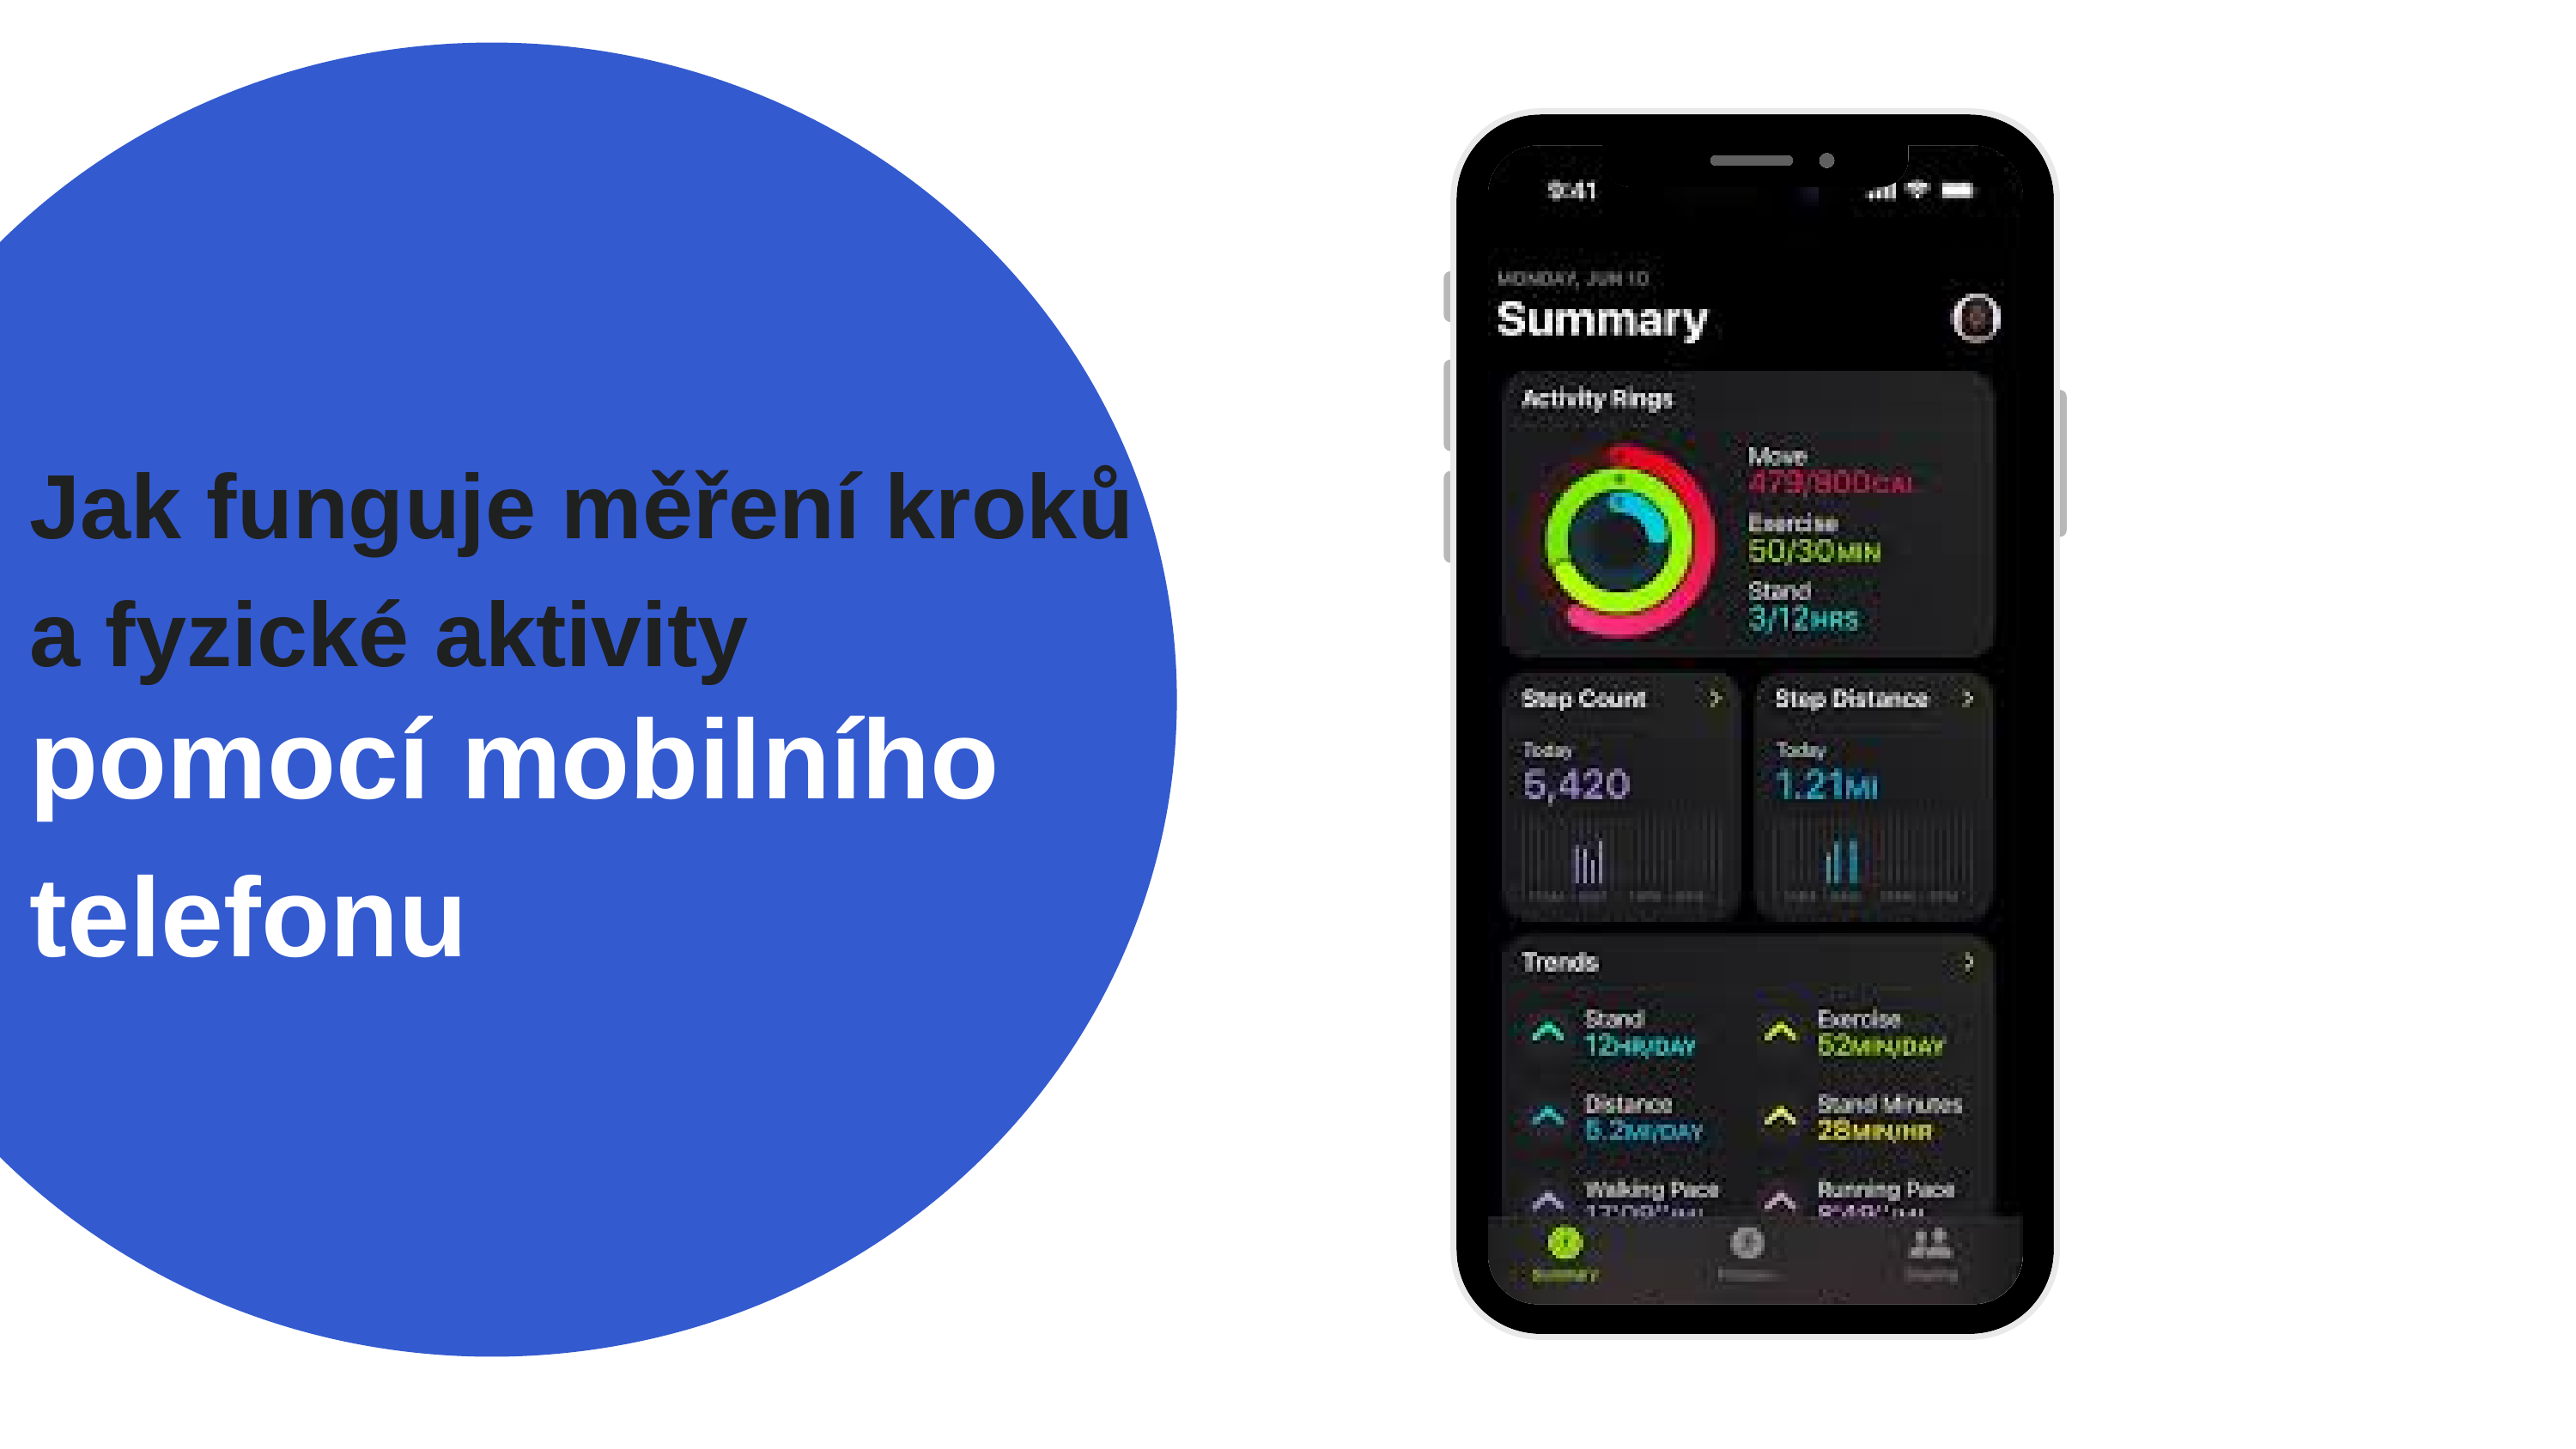

Jak funguje měření kroků a fyzické aktivity
pomocí mobilního telefonu